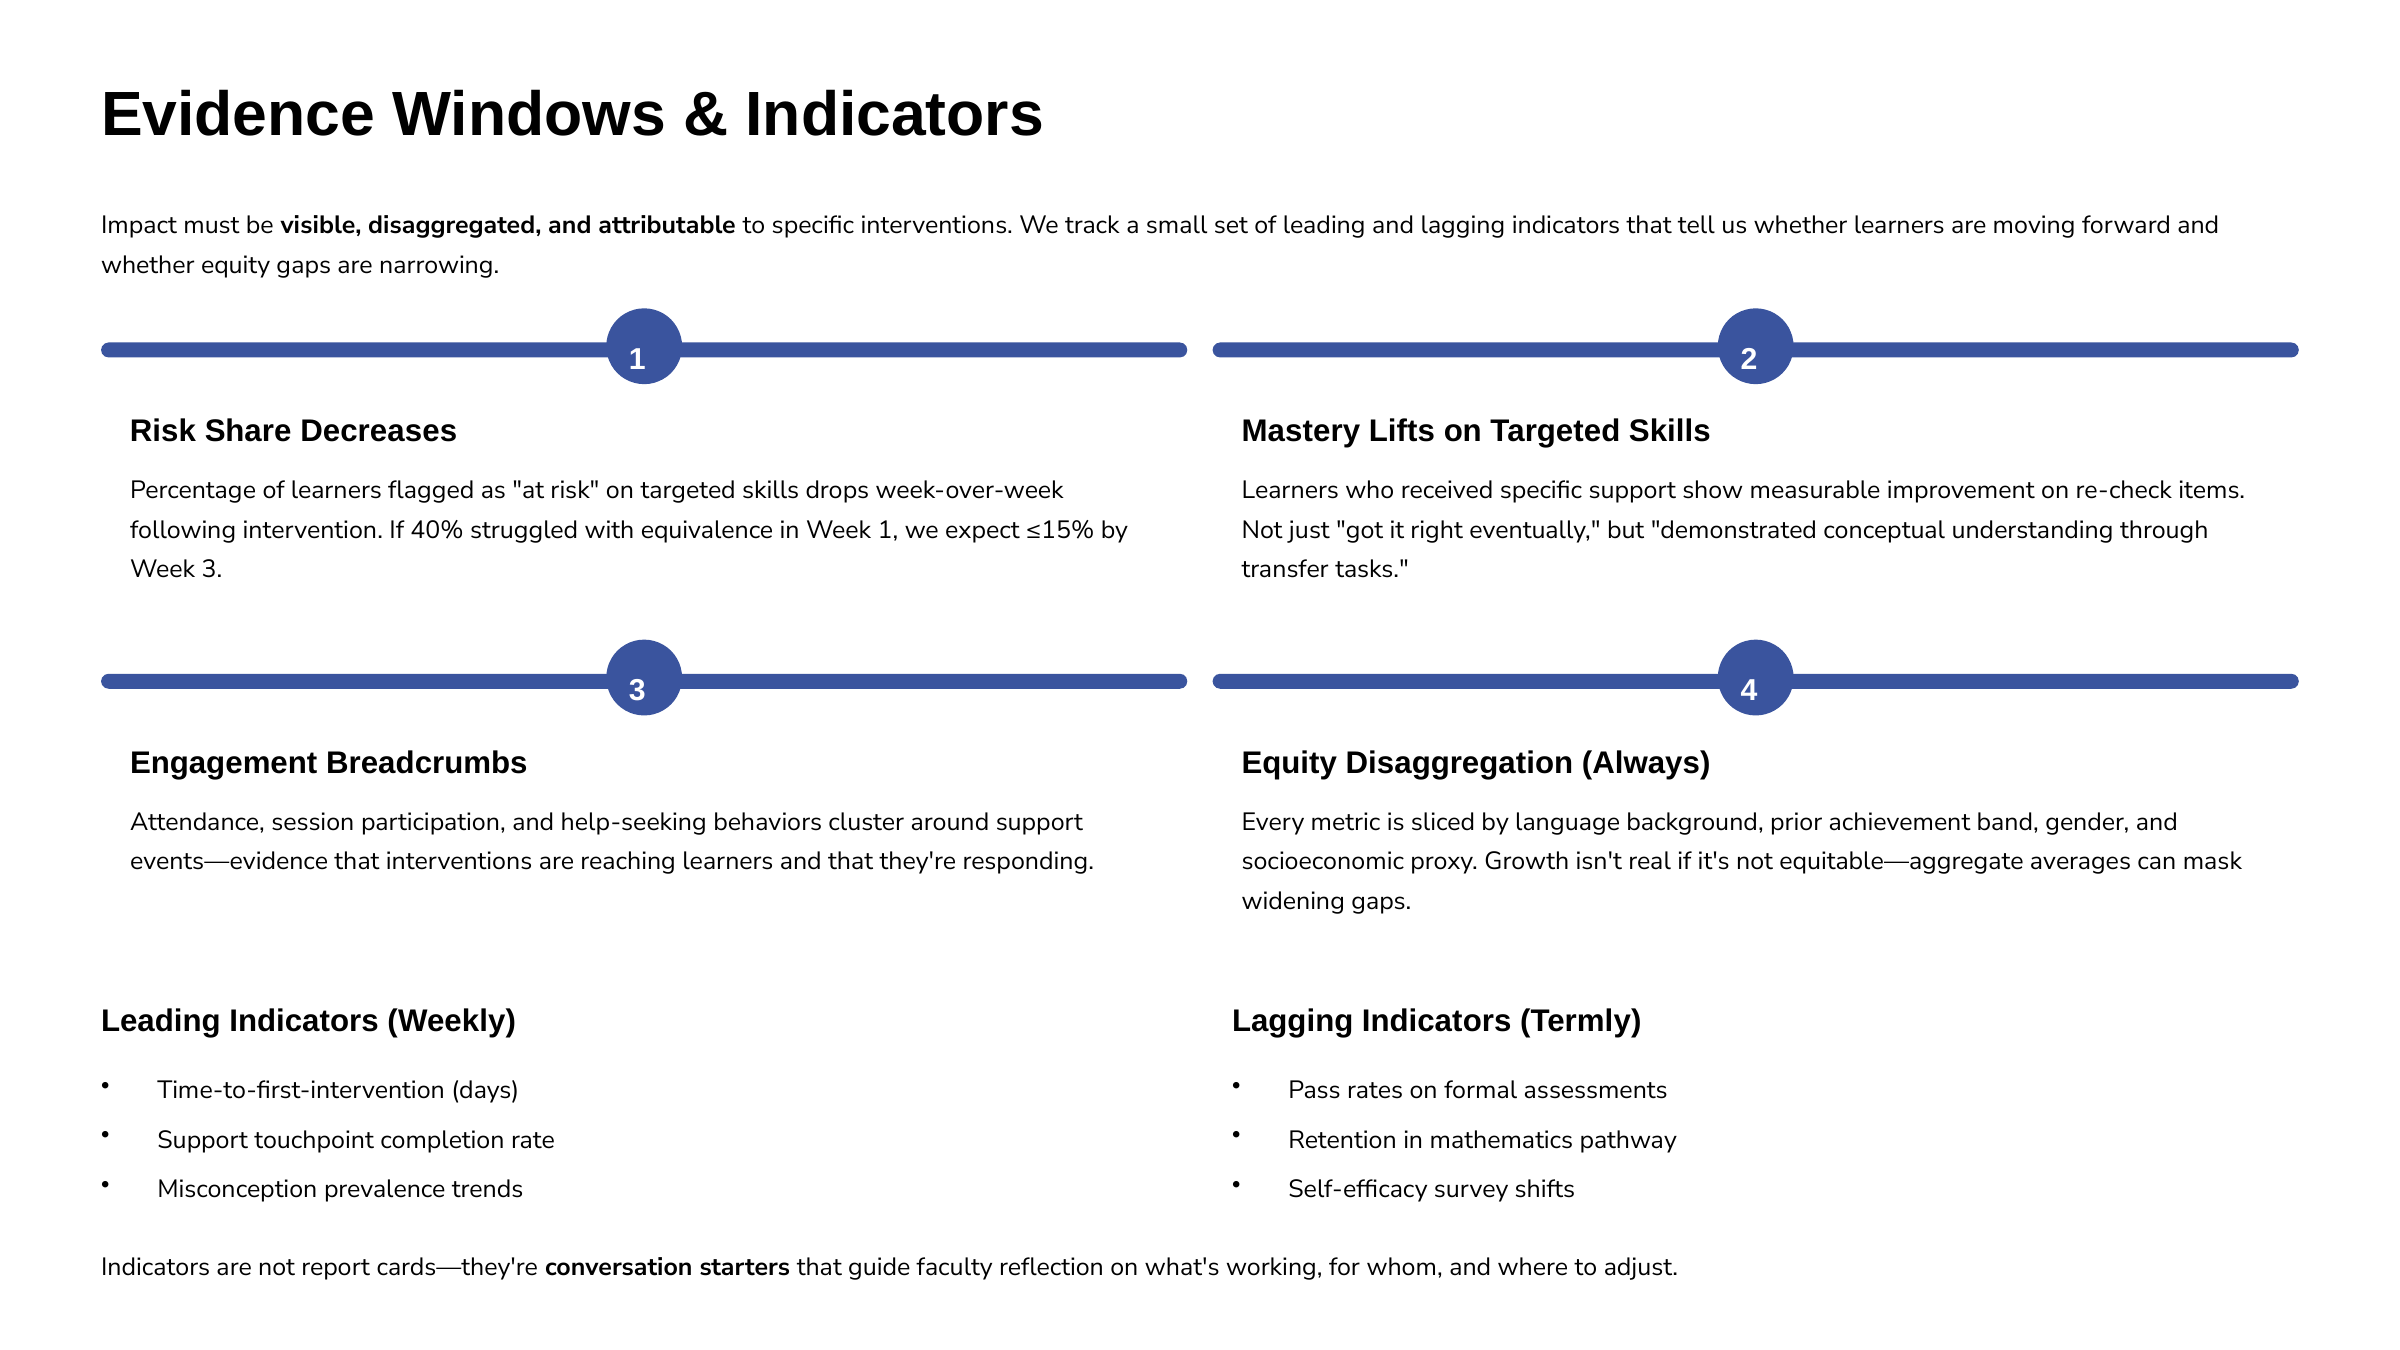

Evidence Windows & Indicators
Impact must be visible, disaggregated, and attributable to specific interventions. We track a small set of leading and lagging indicators that tell us whether learners are moving forward and whether equity gaps are narrowing.

1
2

Risk Share Decreases
Mastery Lifts on Targeted Skills
Percentage of learners flagged as "at risk" on targeted skills drops week-over-week following intervention. If 40% struggled with equivalence in Week 1, we expect ≤15% by Week 3.
Learners who received specific support show measurable improvement on re-check items. Not just "got it right eventually," but "demonstrated conceptual understanding through transfer tasks."

3
4

Engagement Breadcrumbs
Equity Disaggregation (Always)
Attendance, session participation, and help-seeking behaviors cluster around support events—evidence that interventions are reaching learners and that they're responding.
Every metric is sliced by language background, prior achievement band, gender, and socioeconomic proxy. Growth isn't real if it's not equitable—aggregate averages can mask widening gaps.
Leading Indicators (Weekly)
Lagging Indicators (Termly)
Time-to-first-intervention (days)
Pass rates on formal assessments
Support touchpoint completion rate
Retention in mathematics pathway
Misconception prevalence trends
Self-efficacy survey shifts
Indicators are not report cards—they're conversation starters that guide faculty reflection on what's working, for whom, and where to adjust.